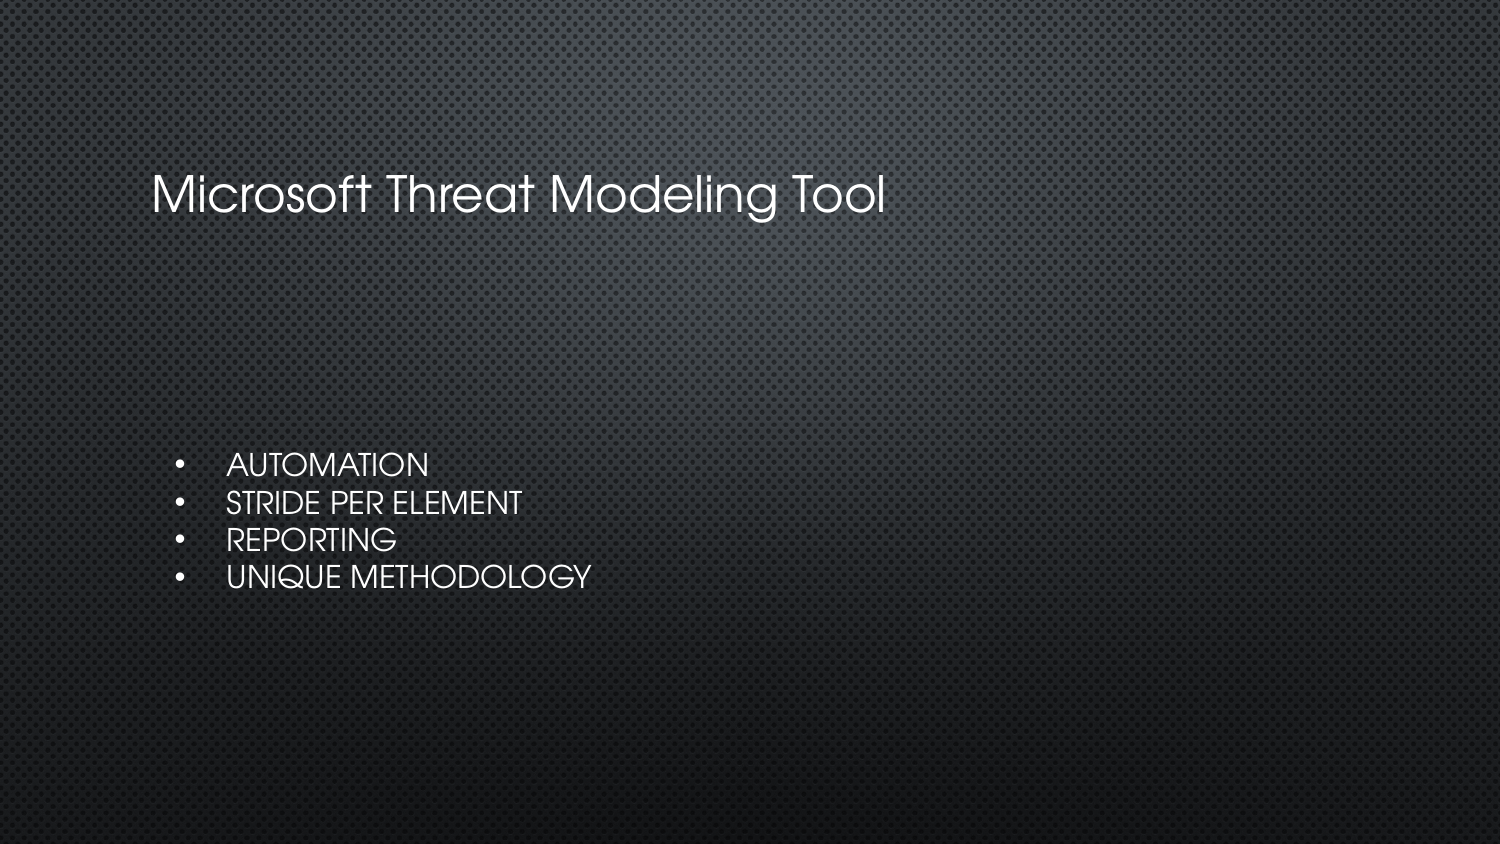

# Microsoft Threat Modeling Tool
Automation
STRIDE per Element
Reporting
Unique Methodology